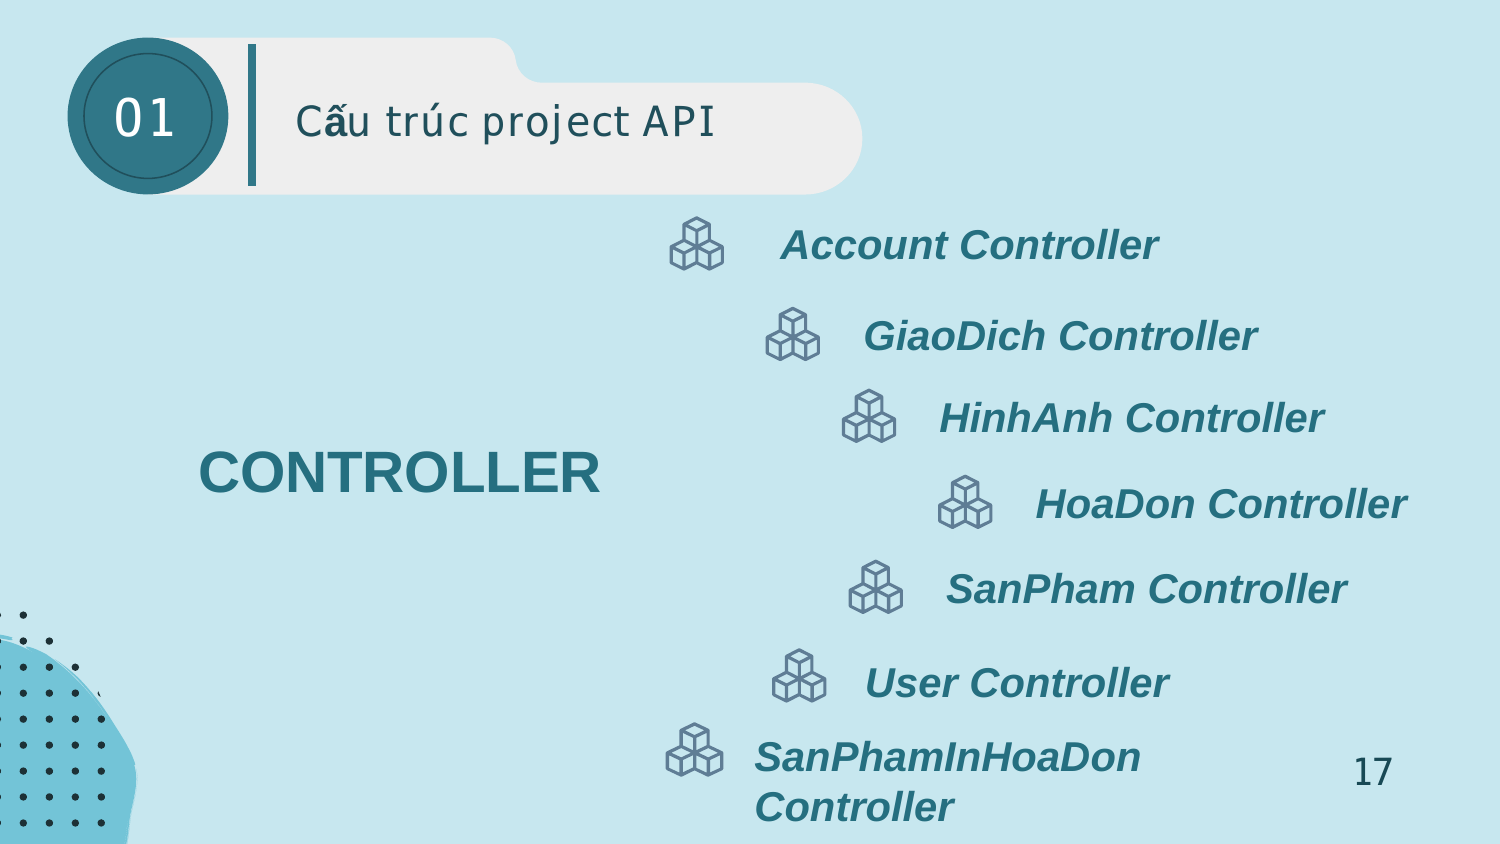

01
Cấu trúc project API
Account Controller

GiaoDich Controller

HinhAnh Controller

CONTROLLER
HoaDon Controller

SanPham Controller

User Controller

SanPhamInHoaDon Controller

17